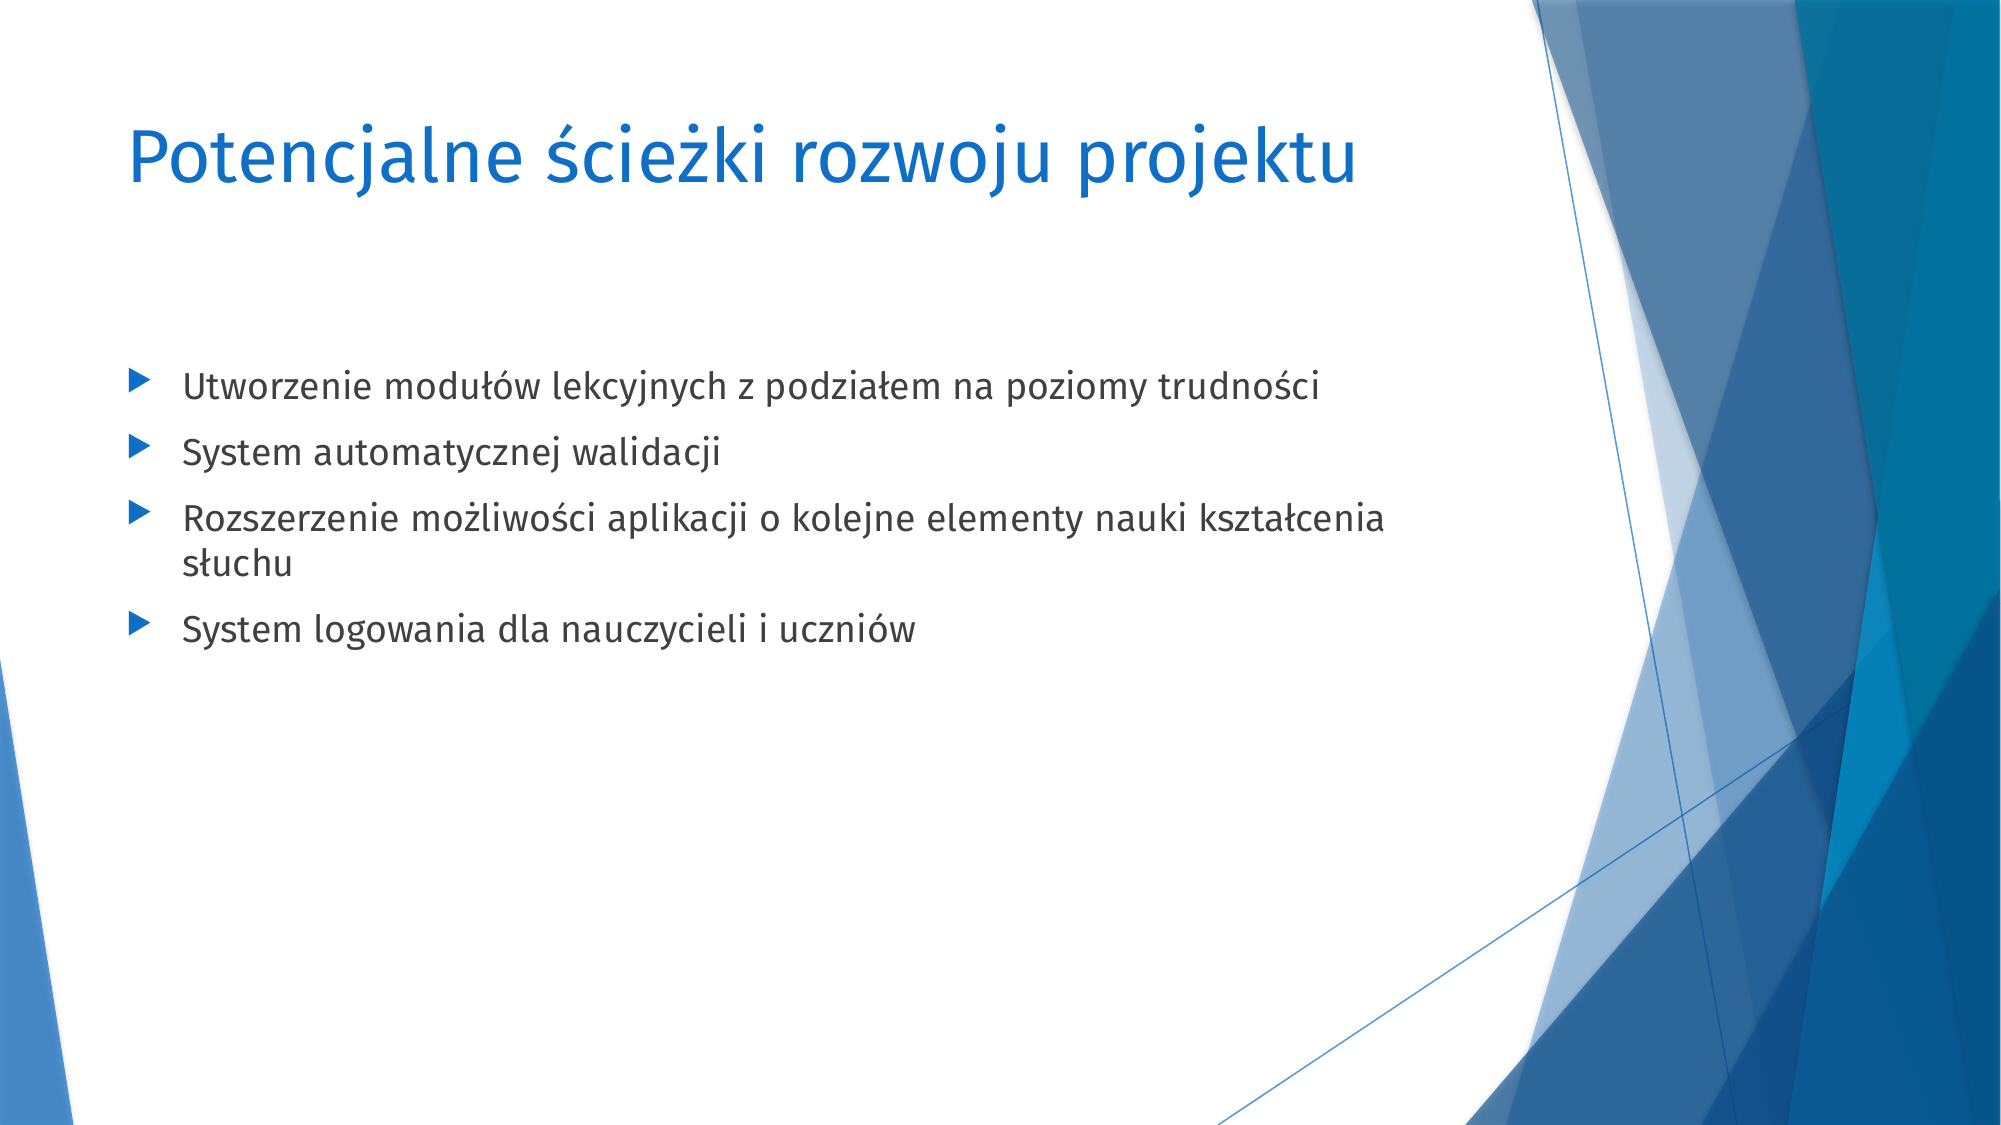

# Potencjalne ścieżki rozwoju projektu
Utworzenie modułów lekcyjnych z podziałem na poziomy trudności
System automatycznej walidacji
Rozszerzenie możliwości aplikacji o kolejne elementy nauki kształcenia słuchu
System logowania dla nauczycieli i uczniów